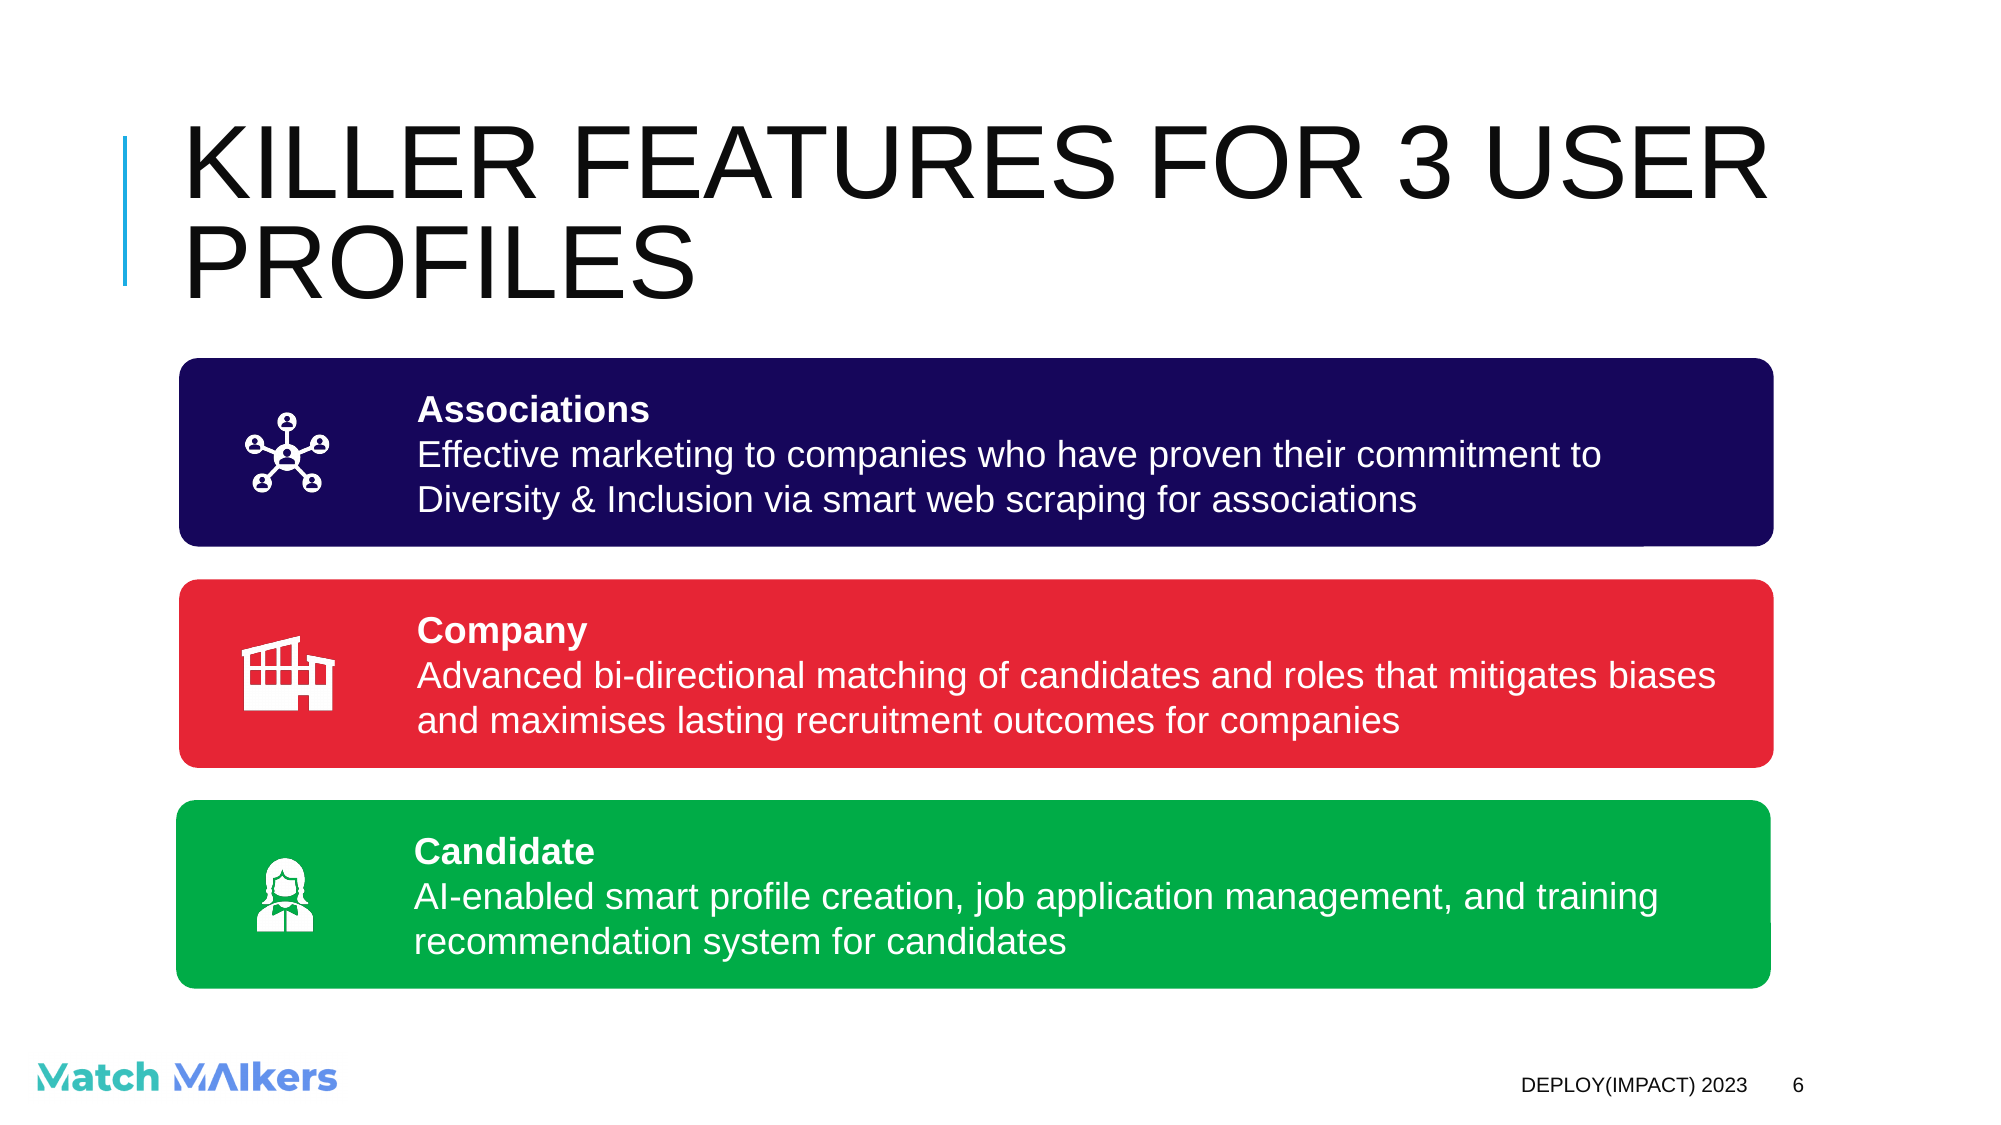

# KILLER FEATURES FOR 3 USER PROFILES

Associations
Effective marketing to companies who have proven their commitment to Diversity & Inclusion via smart web scraping for associations

Company
Advanced bi-directional matching of candidates and roles that mitigates biases and maximises lasting recruitment outcomes for companies

Candidate
AI-enabled smart profile creation, job application management, and training recommendation system for candidates

DEPLOY(IMPACT) 2023
6